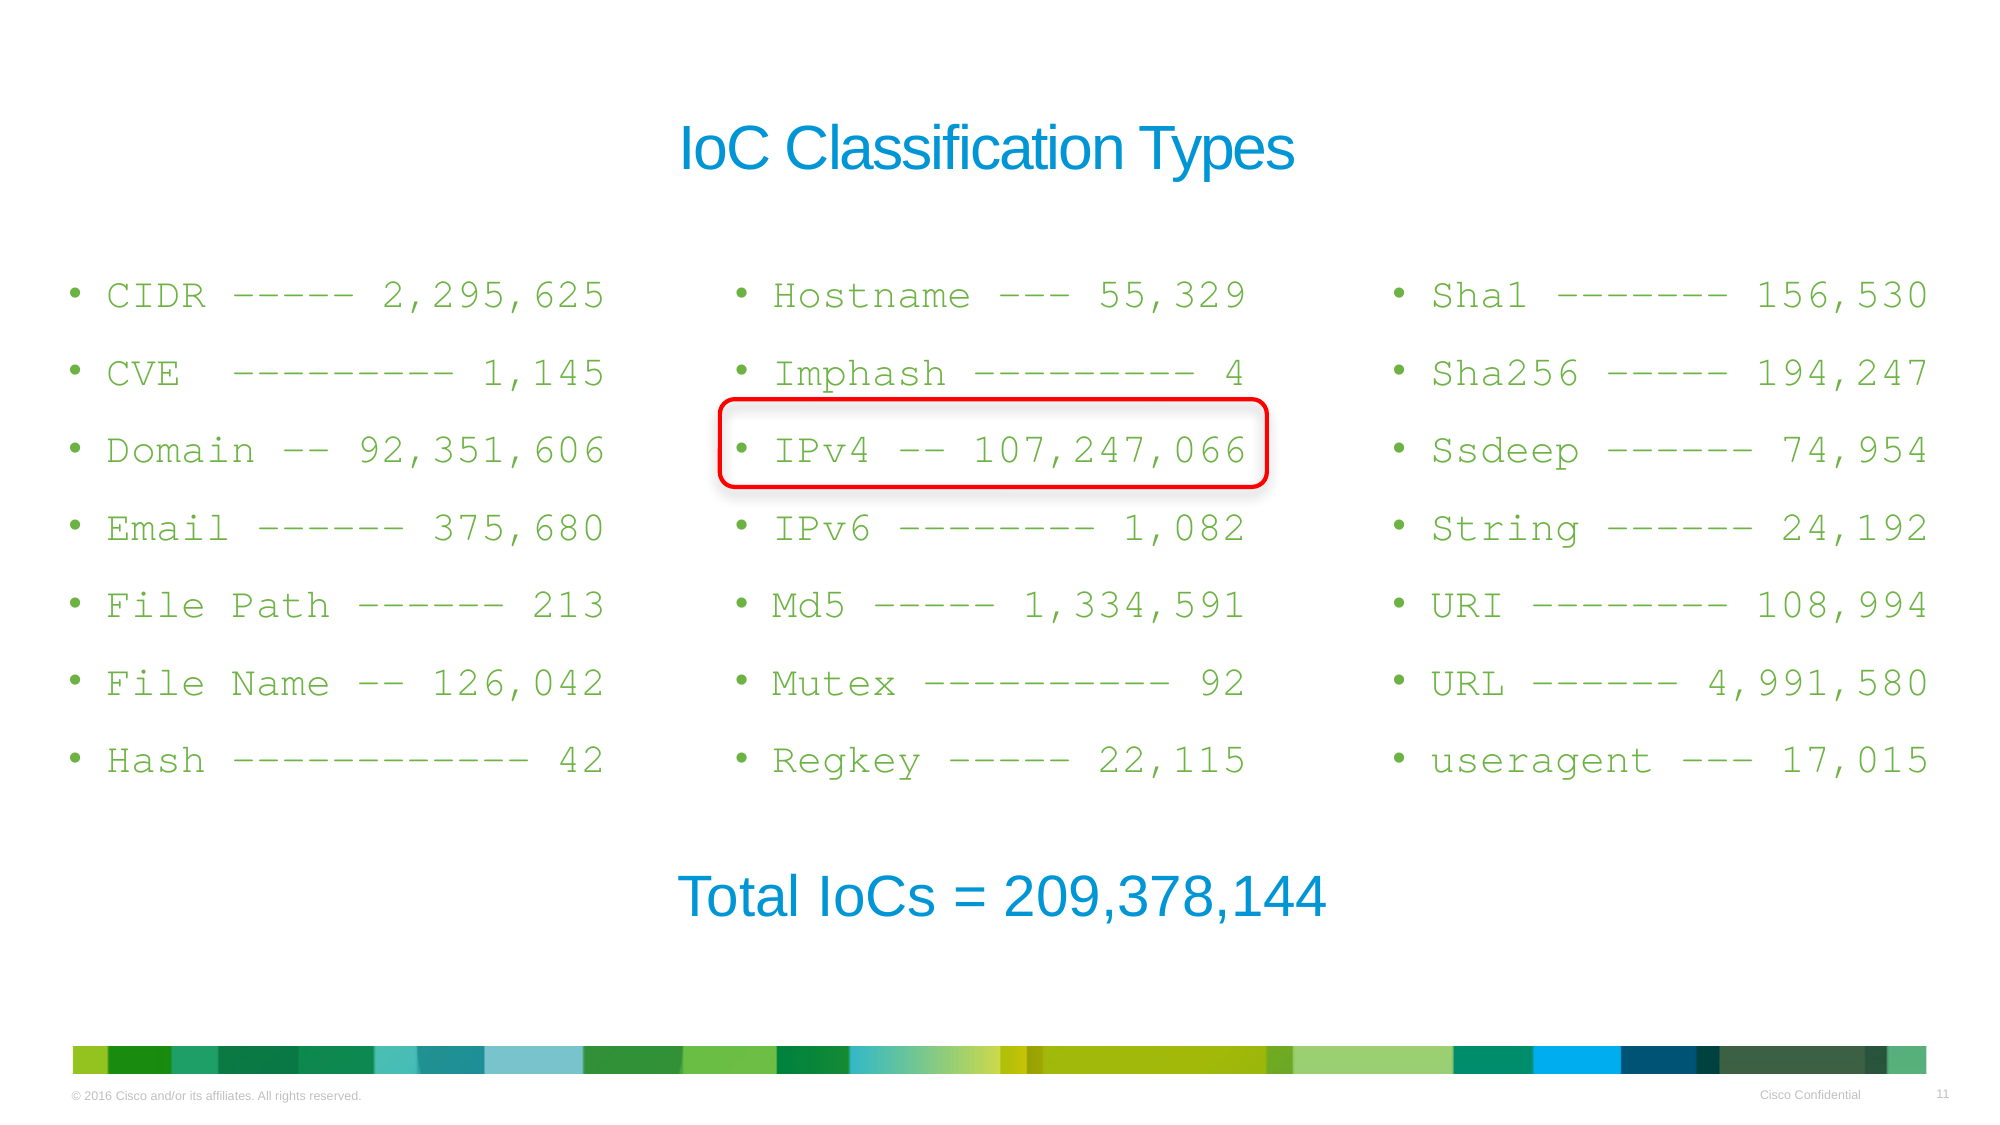

IoC Classification Types

Hostname –-- 55,329
Imphash –-------- 4
IPv4 –- 107,247,066
IPv6 –------- 1,082
Md5 –---- 1,334,591
Mutex –--------- 92
Regkey –---- 22,115

CIDR –---- 2,295,625
CVE  --------– 1,145
Domain -– 92,351,606
Email –----- 375,680
File Path –----- 213
File Name -– 126,042
Hash ------------ 42
Sha1 –------ 156,530
Sha256 ----– 194,247
Ssdeep –----- 74,954
String –----- 24,192
URI -------– 108,994
URL –----- 4,991,580
useragent --– 17,015

Total IoCs = 209,378,144